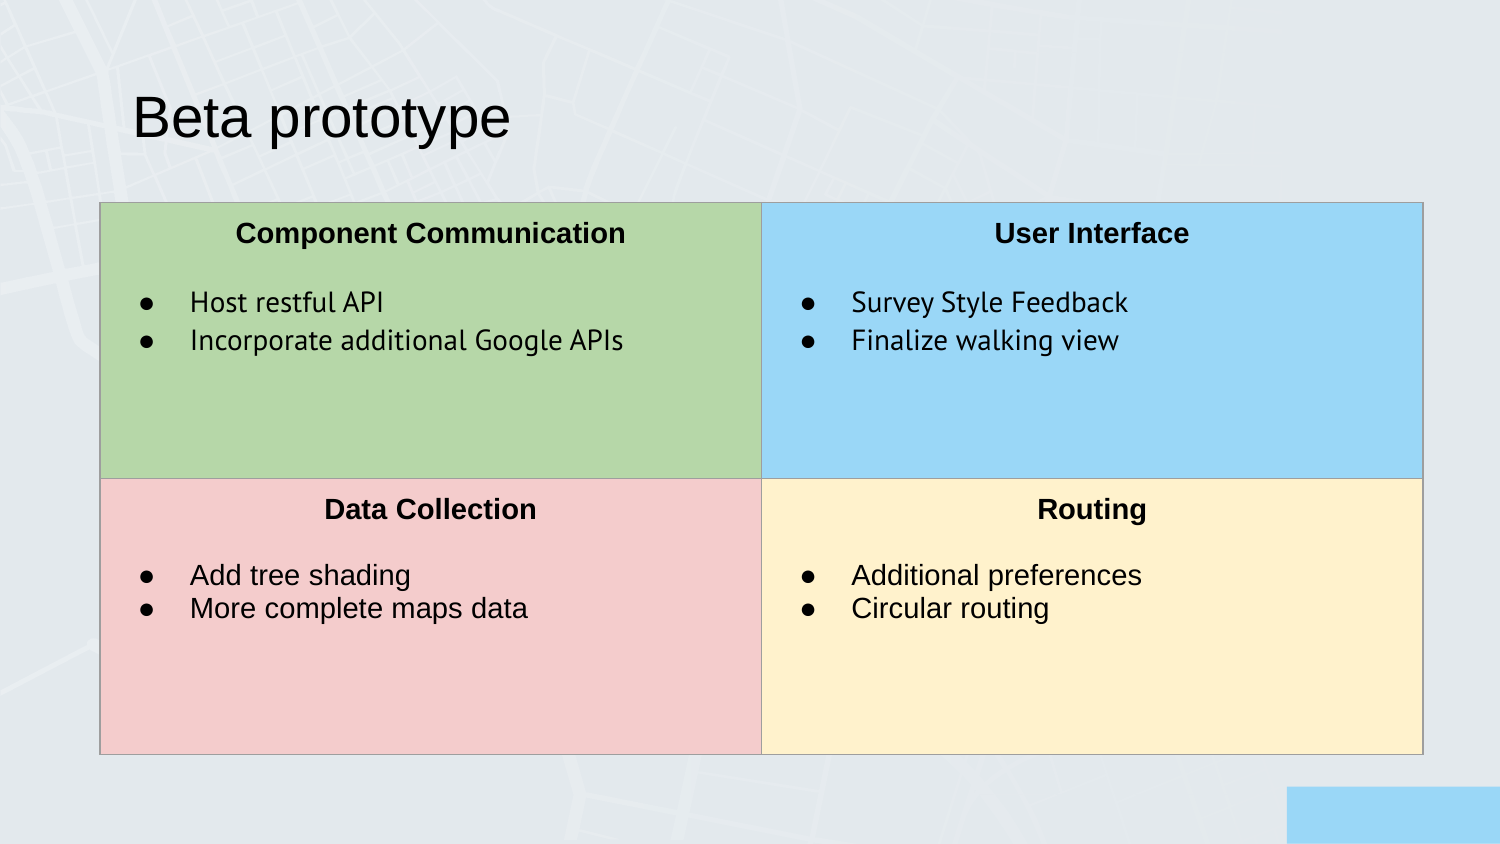

# Beta prototype
| Component Communication Host restful API Incorporate additional Google APIs | User Interface Survey Style Feedback Finalize walking view |
| --- | --- |
| Data Collection Add tree shading More complete maps data | Routing Additional preferences Circular routing |